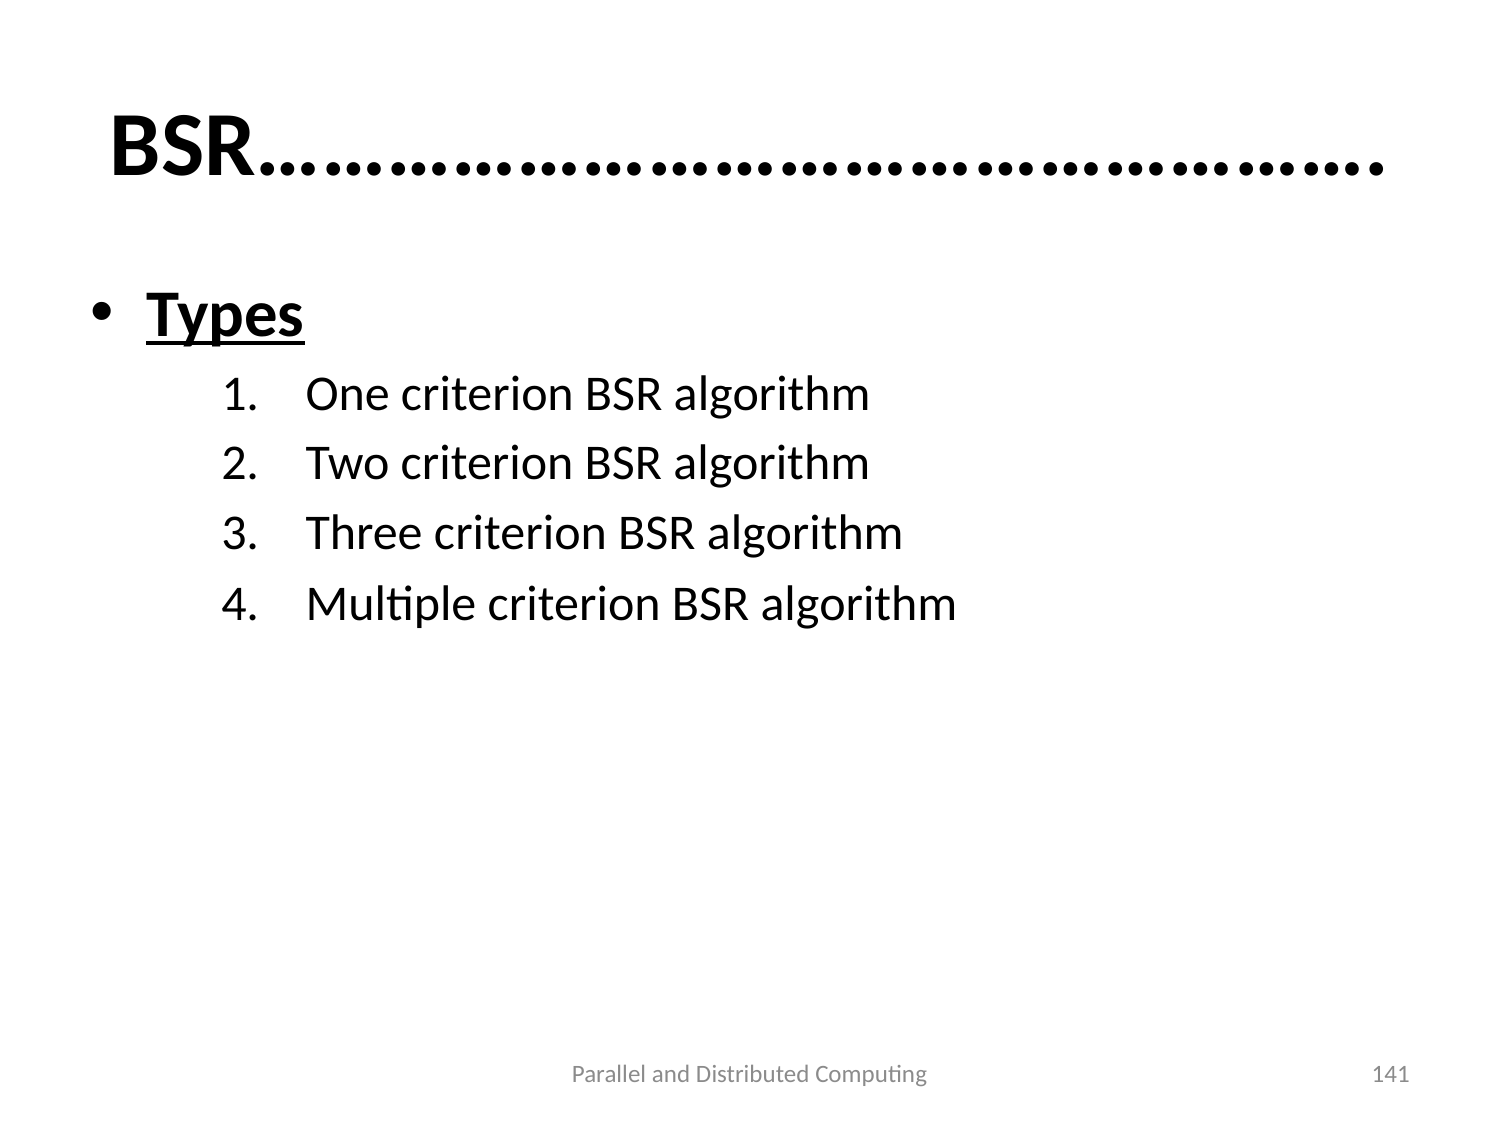

# BSR…………………………………………….
Types
One criterion BSR algorithm
Two criterion BSR algorithm
Three criterion BSR algorithm
Multiple criterion BSR algorithm

Parallel and Distributed Computing
141